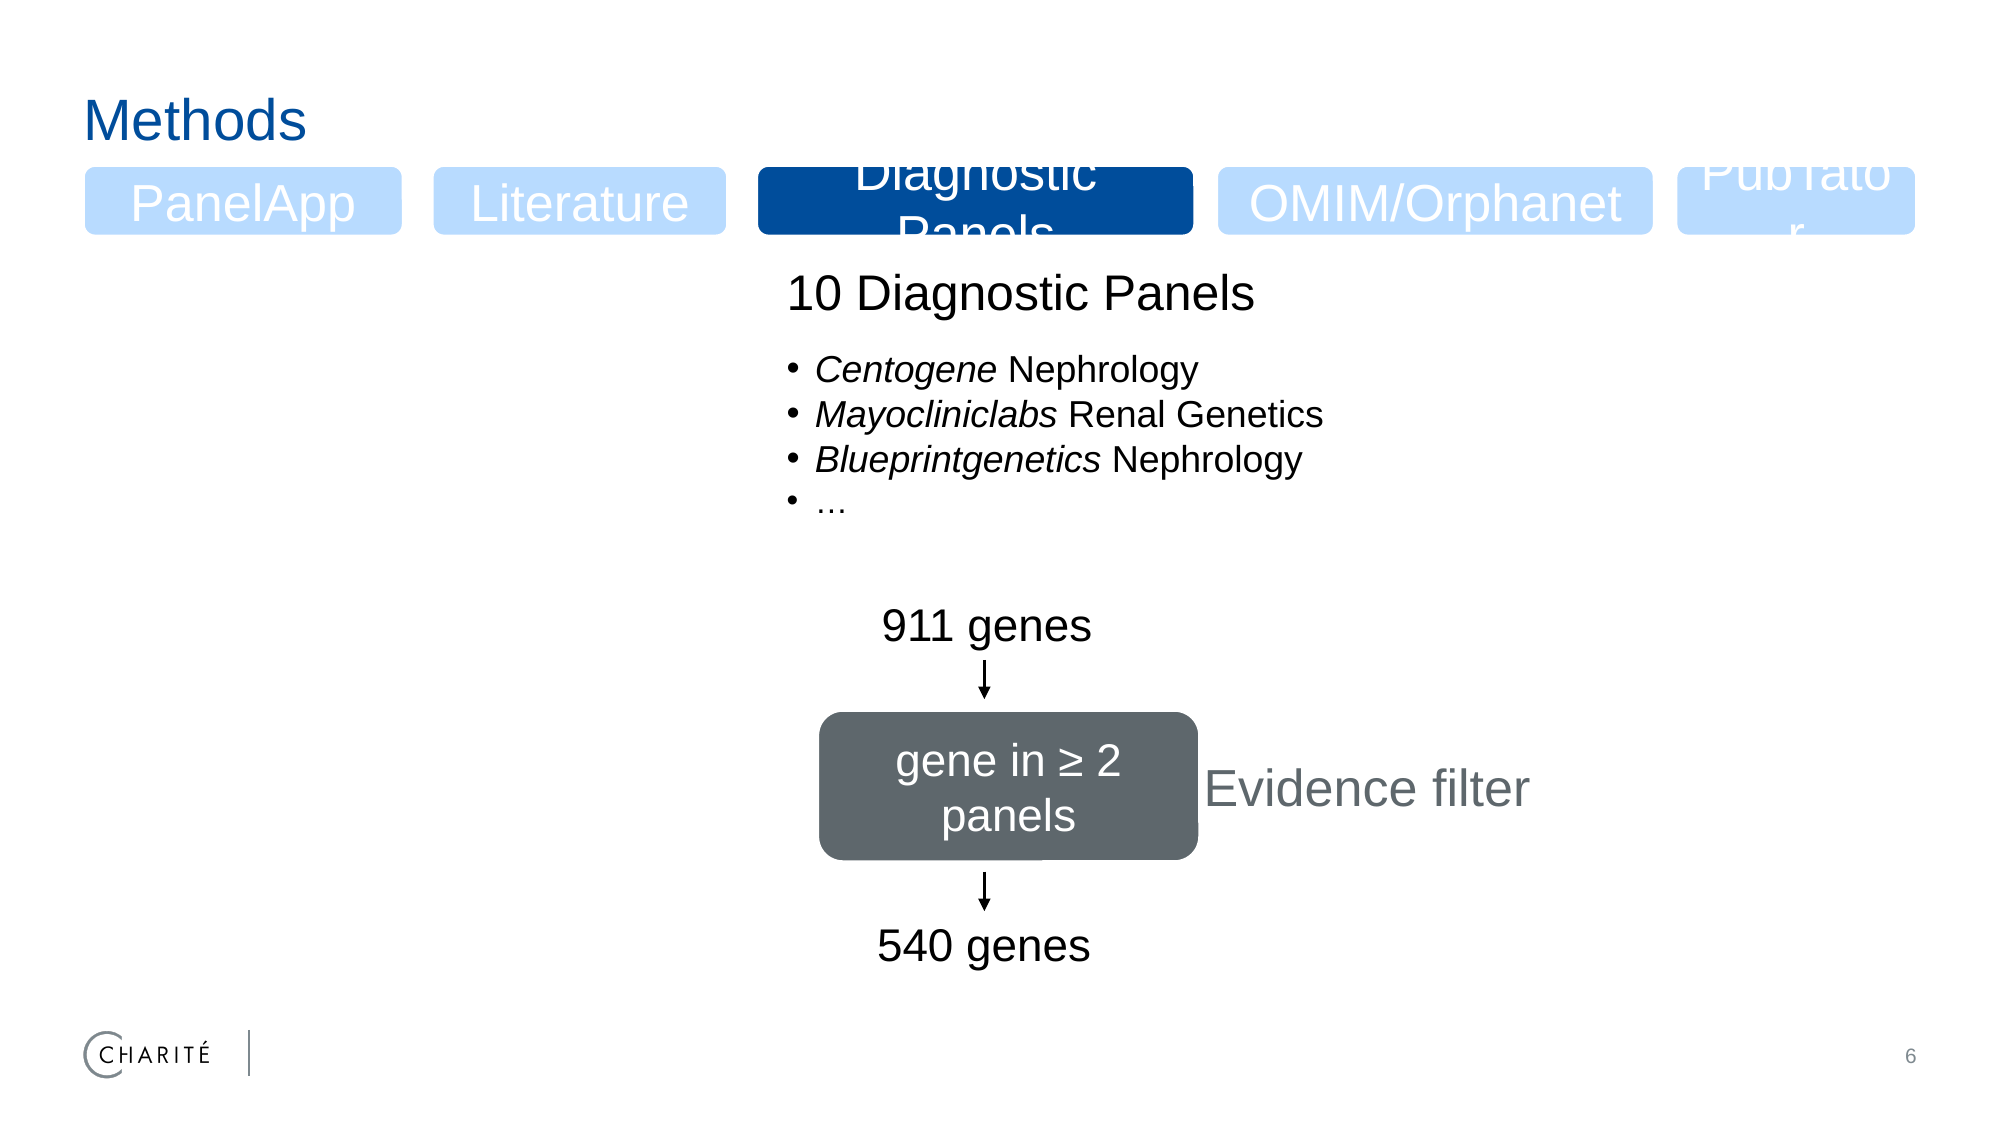

# Methods
PanelApp
Literature
Diagnostic Panels
OMIM/Orphanet
PubTator
10 Diagnostic Panels
Centogene Nephrology
Mayocliniclabs Renal Genetics
Blueprintgenetics Nephrology
…

911 genes
gene in ≥ 2 panels
Evidence filter
540 genes
6